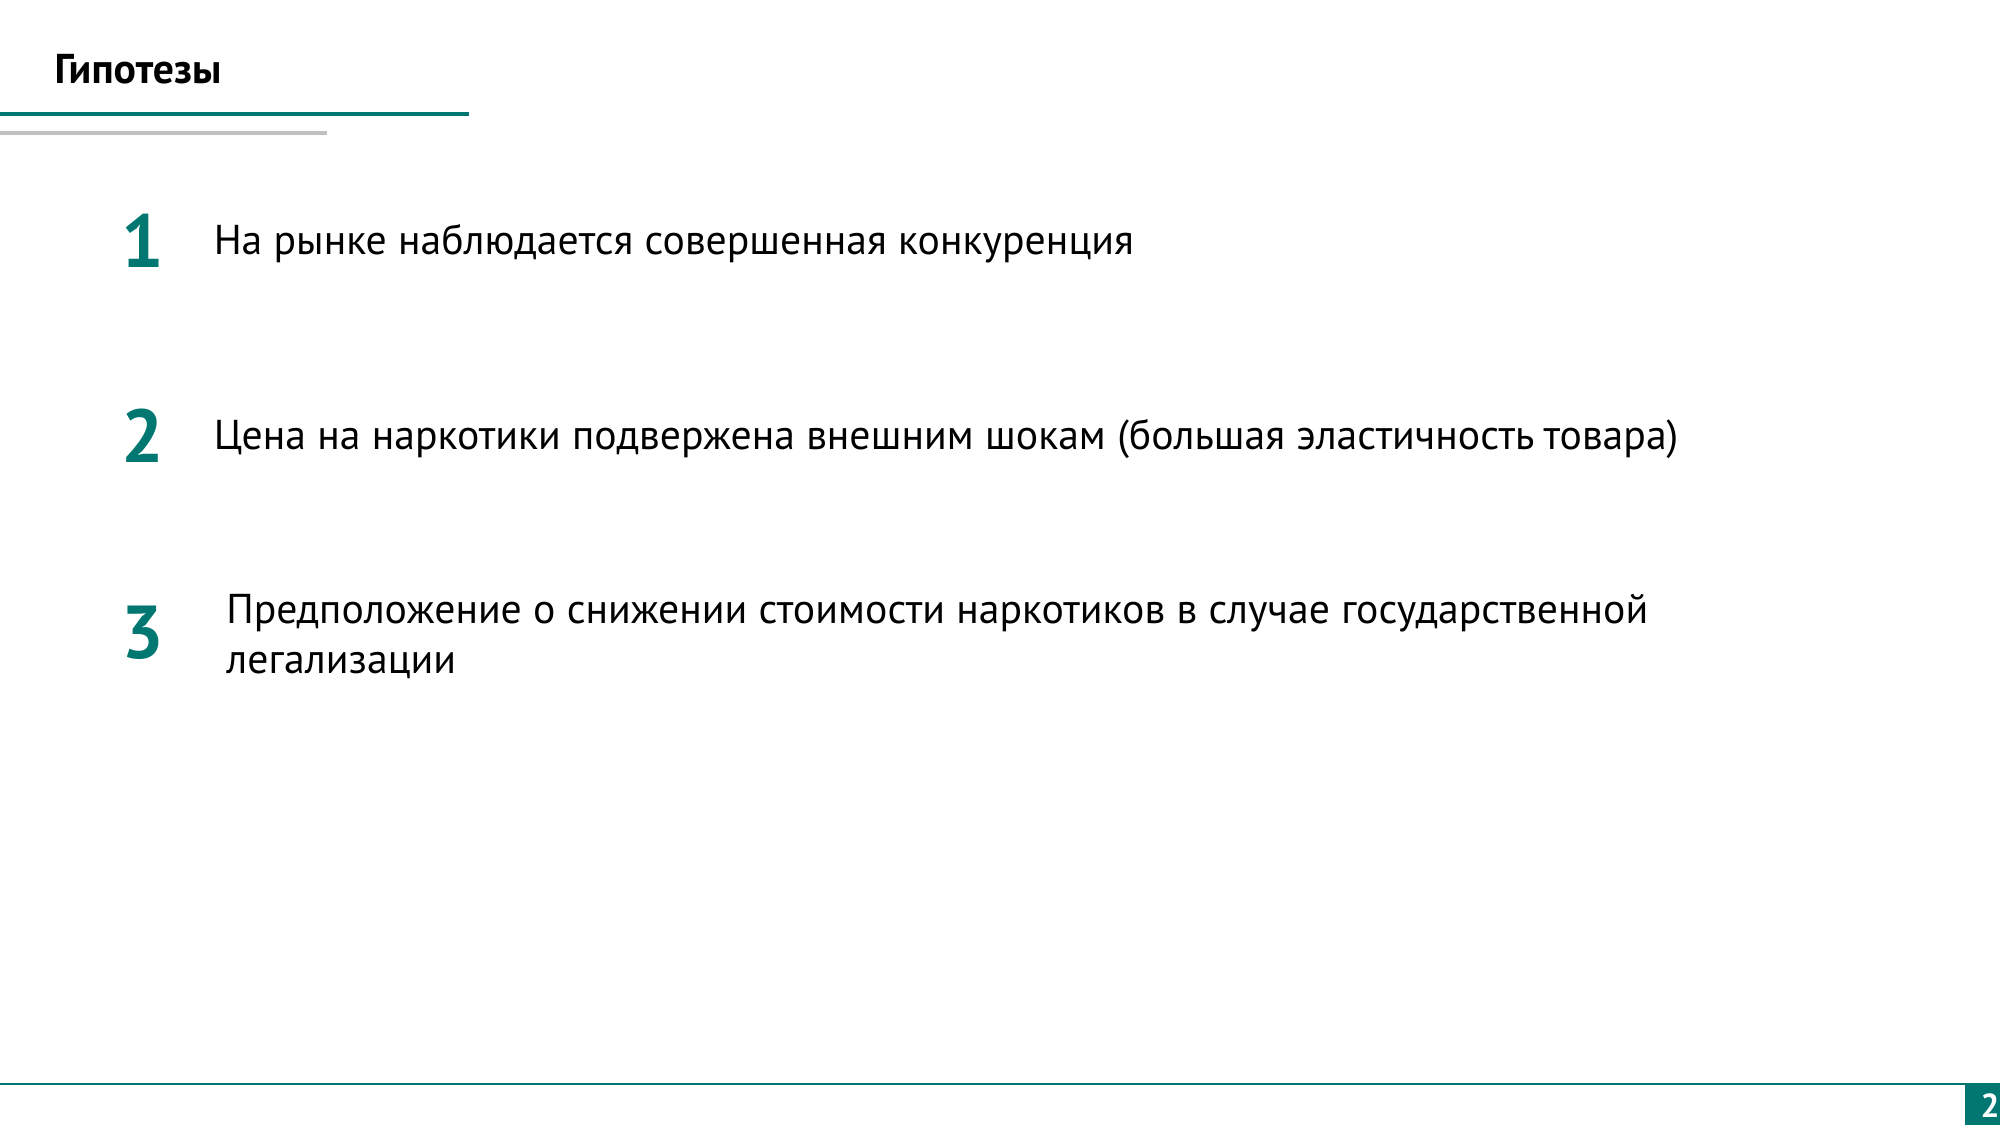

Гипотезы
1
На рынке наблюдается совершенная конкуренция
2
Цена на наркотики подвержена внешним шокам (большая эластичность товара)
Предположение о снижении стоимости наркотиков в случае государственной легализации
3
2